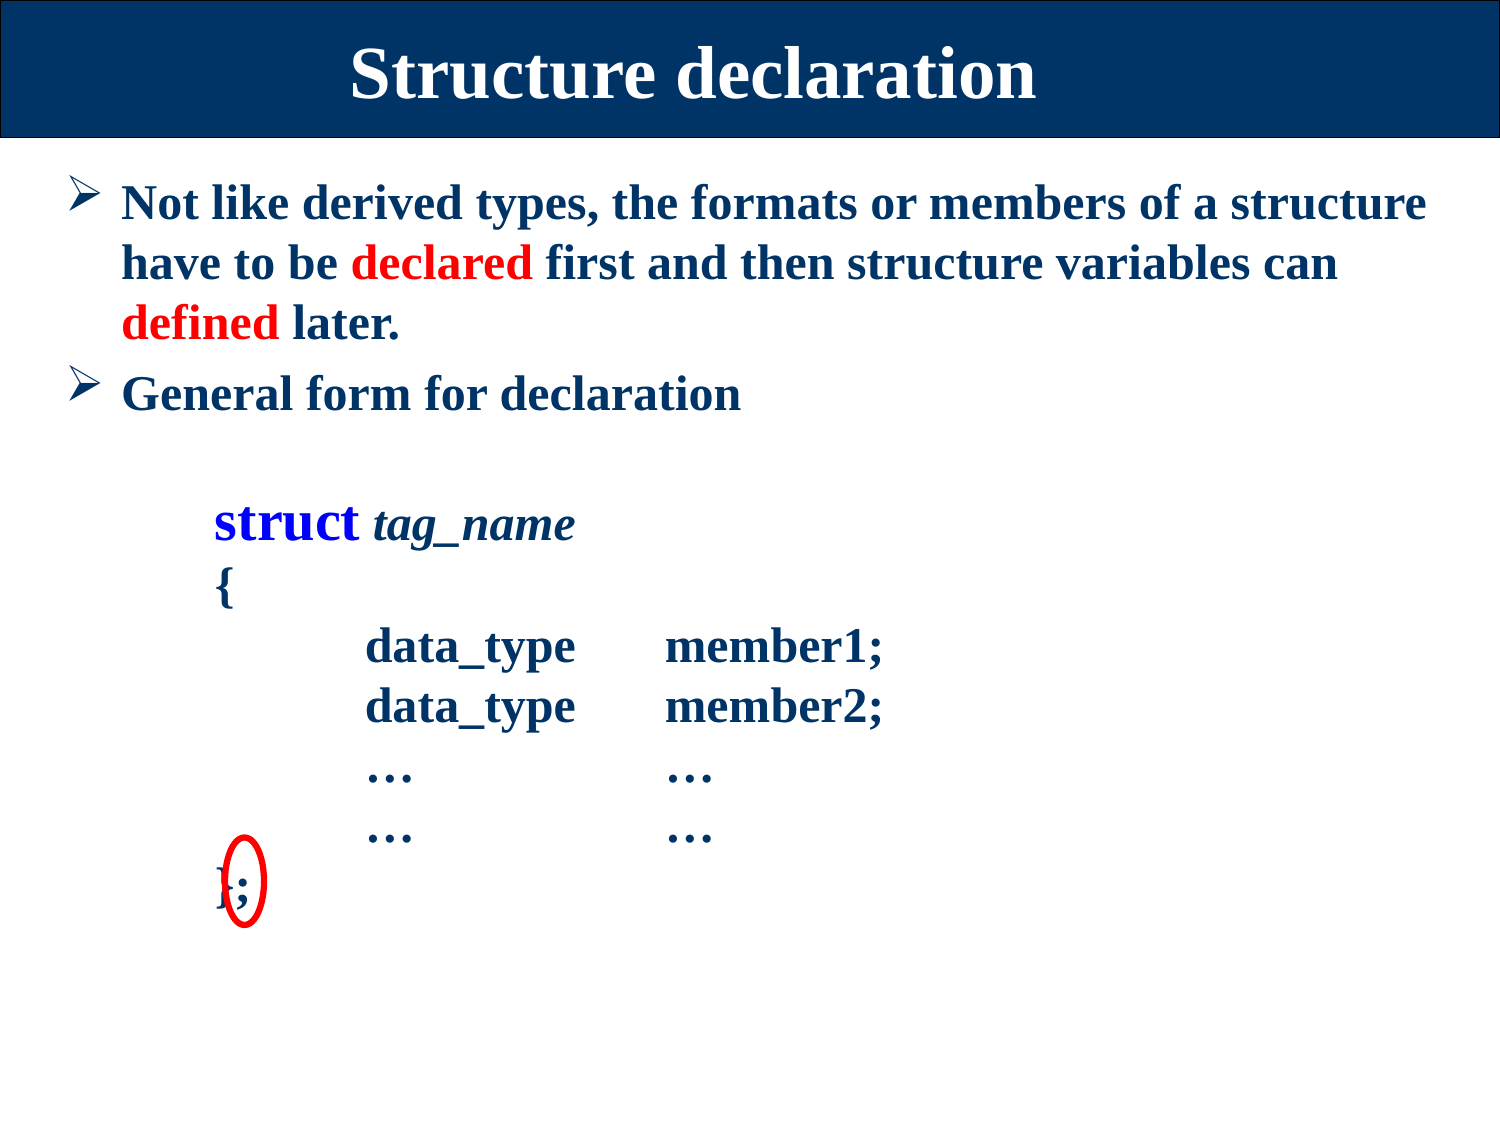

# Structure declaration
Not like derived types, the formats or members of a structure have to be declared first and then structure variables can defined later.
General form for declaration
struct tag_name
{
	data_type	member1;
	data_type	member2;
	…		…
	…		…
};